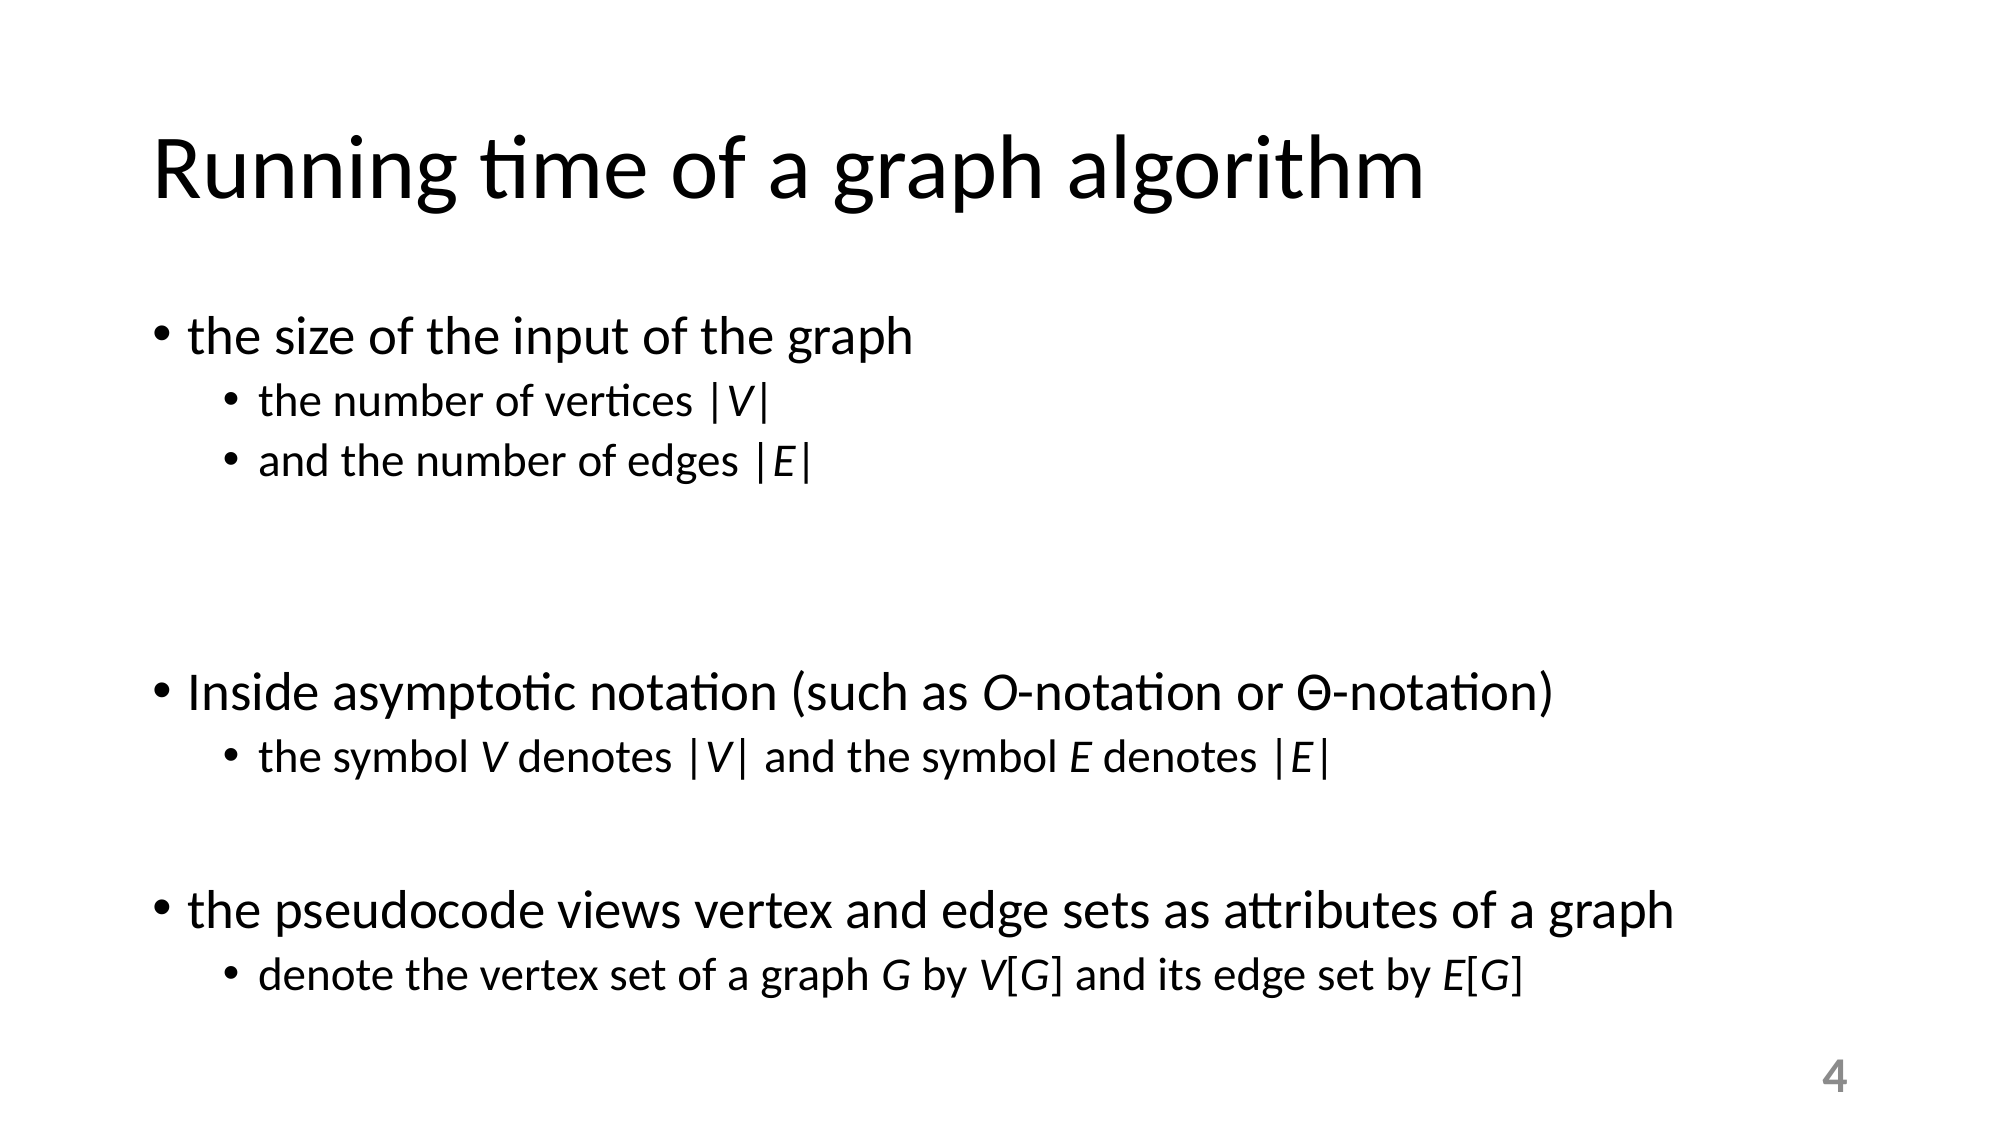

# Running time of a graph algorithm
the size of the input of the graph
the number of vertices |V|
and the number of edges |E|

Inside asymptotic notation (such as O-notation or Θ-notation)
the symbol V denotes |V| and the symbol E denotes |E|

the pseudocode views vertex and edge sets as attributes of a graph
denote the vertex set of a graph G by V[G] and its edge set by E[G]
4